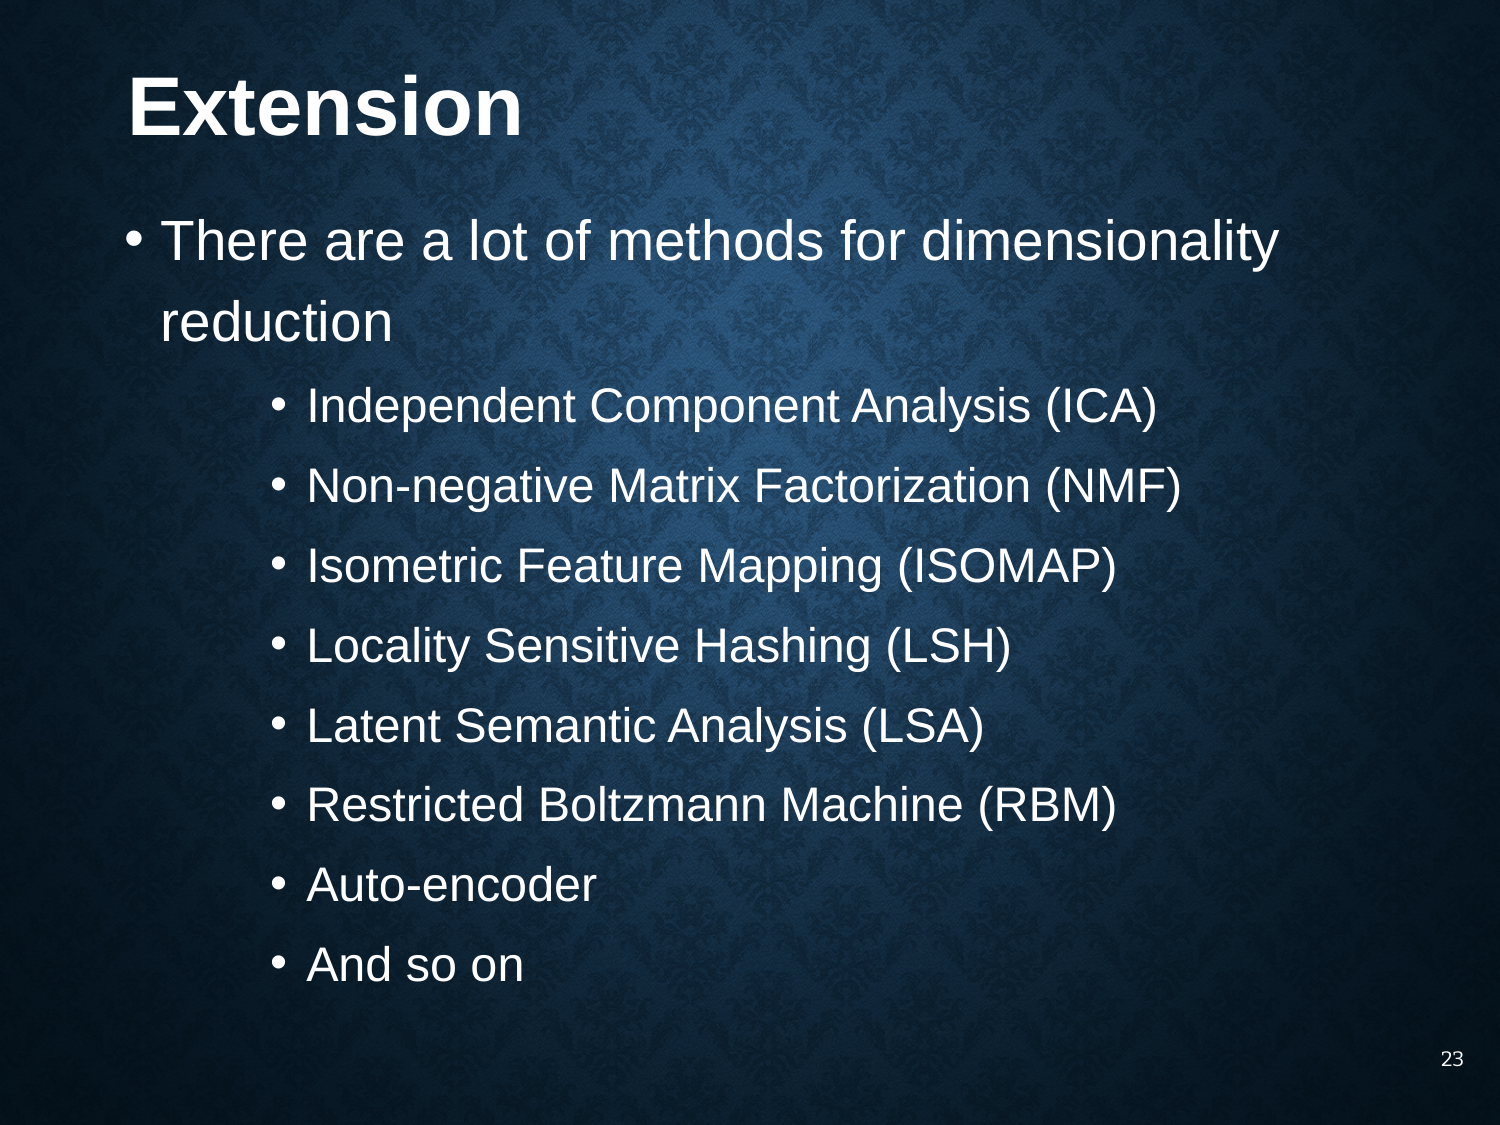

Extension
There are a lot of methods for dimensionality reduction
Independent Component Analysis (ICA)
Non-negative Matrix Factorization (NMF)
Isometric Feature Mapping (ISOMAP)
Locality Sensitive Hashing (LSH)
Latent Semantic Analysis (LSA)
Restricted Boltzmann Machine (RBM)
Auto-encoder
And so on

23